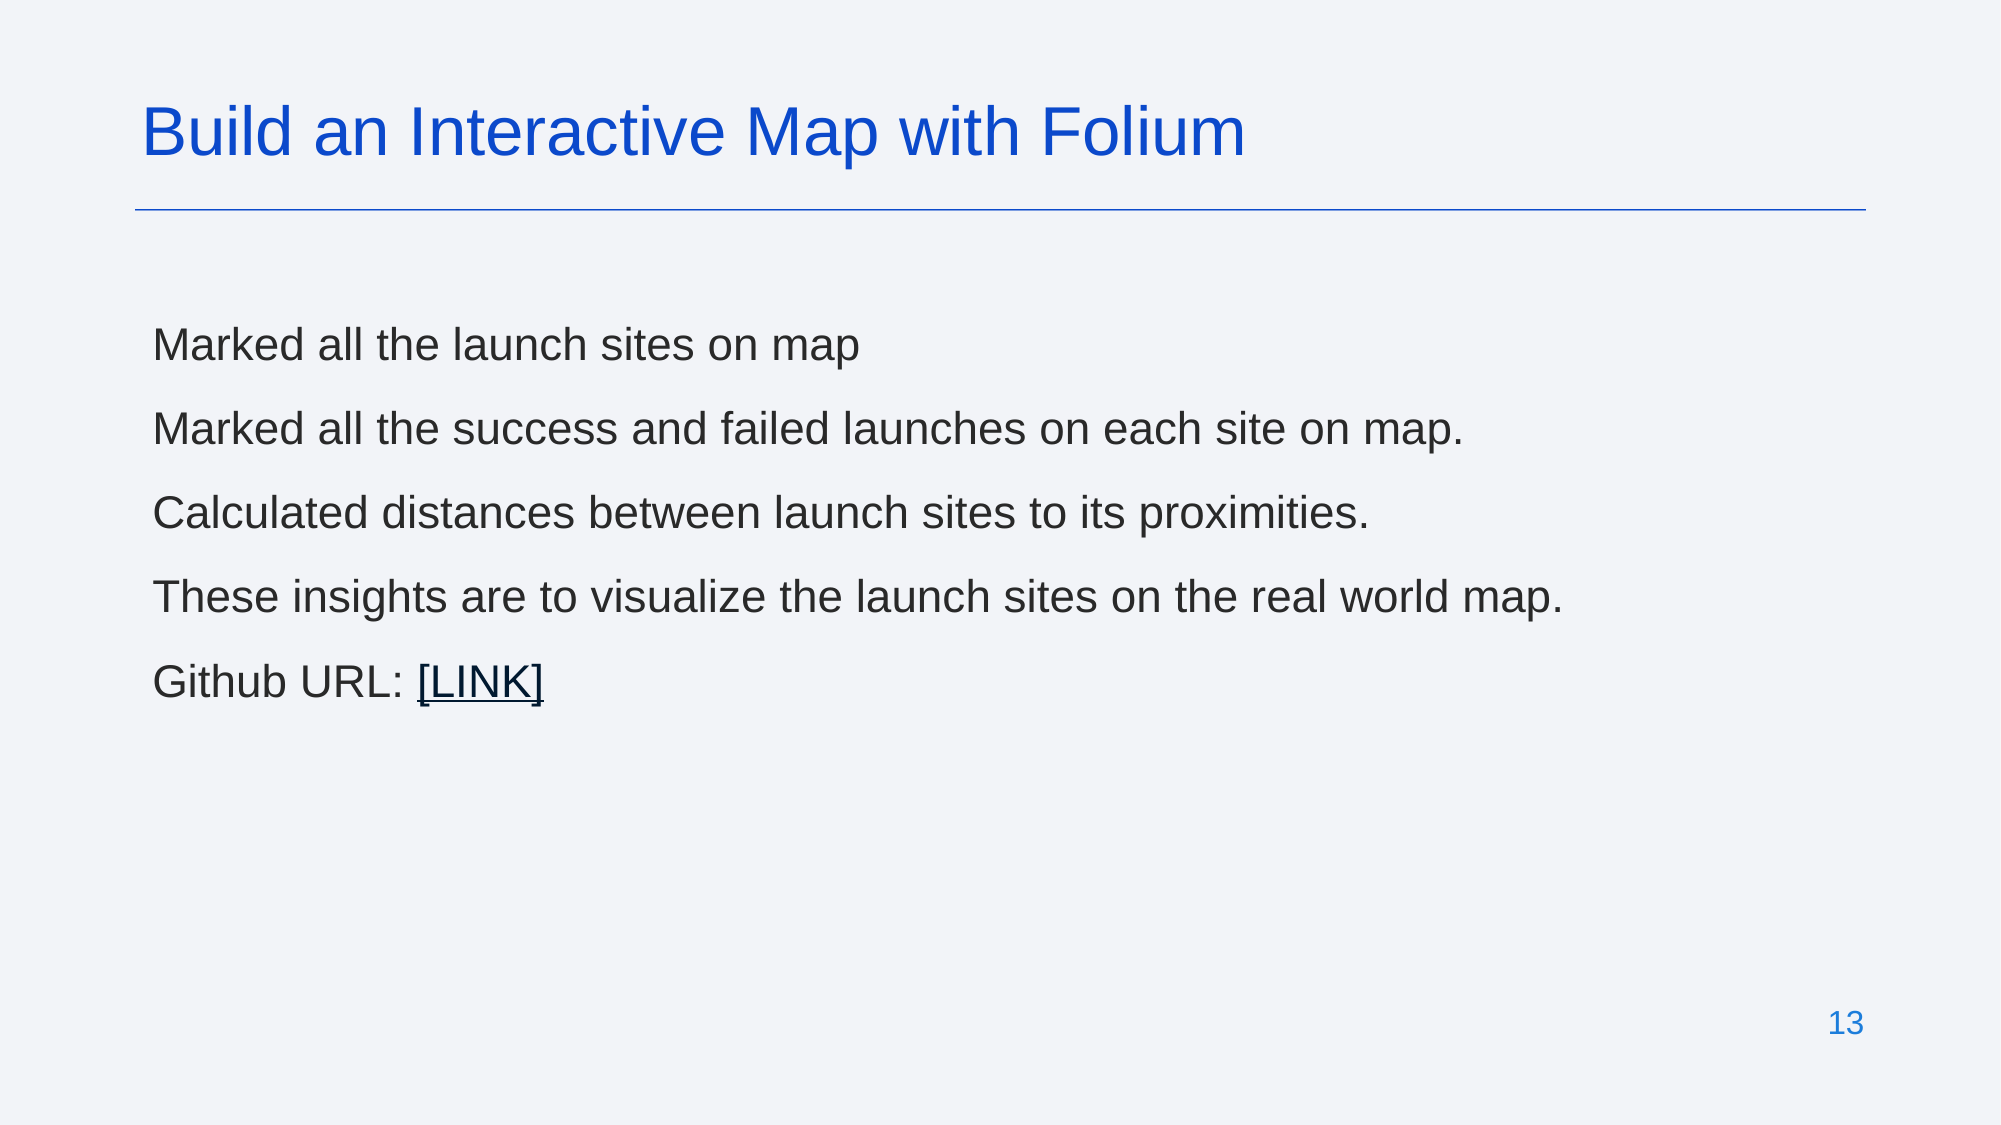

Build an Interactive Map with Folium
Marked all the launch sites on map
Marked all the success and failed launches on each site on map.
Calculated distances between launch sites to its proximities.
These insights are to visualize the launch sites on the real world map.
Github URL: [LINK]

13